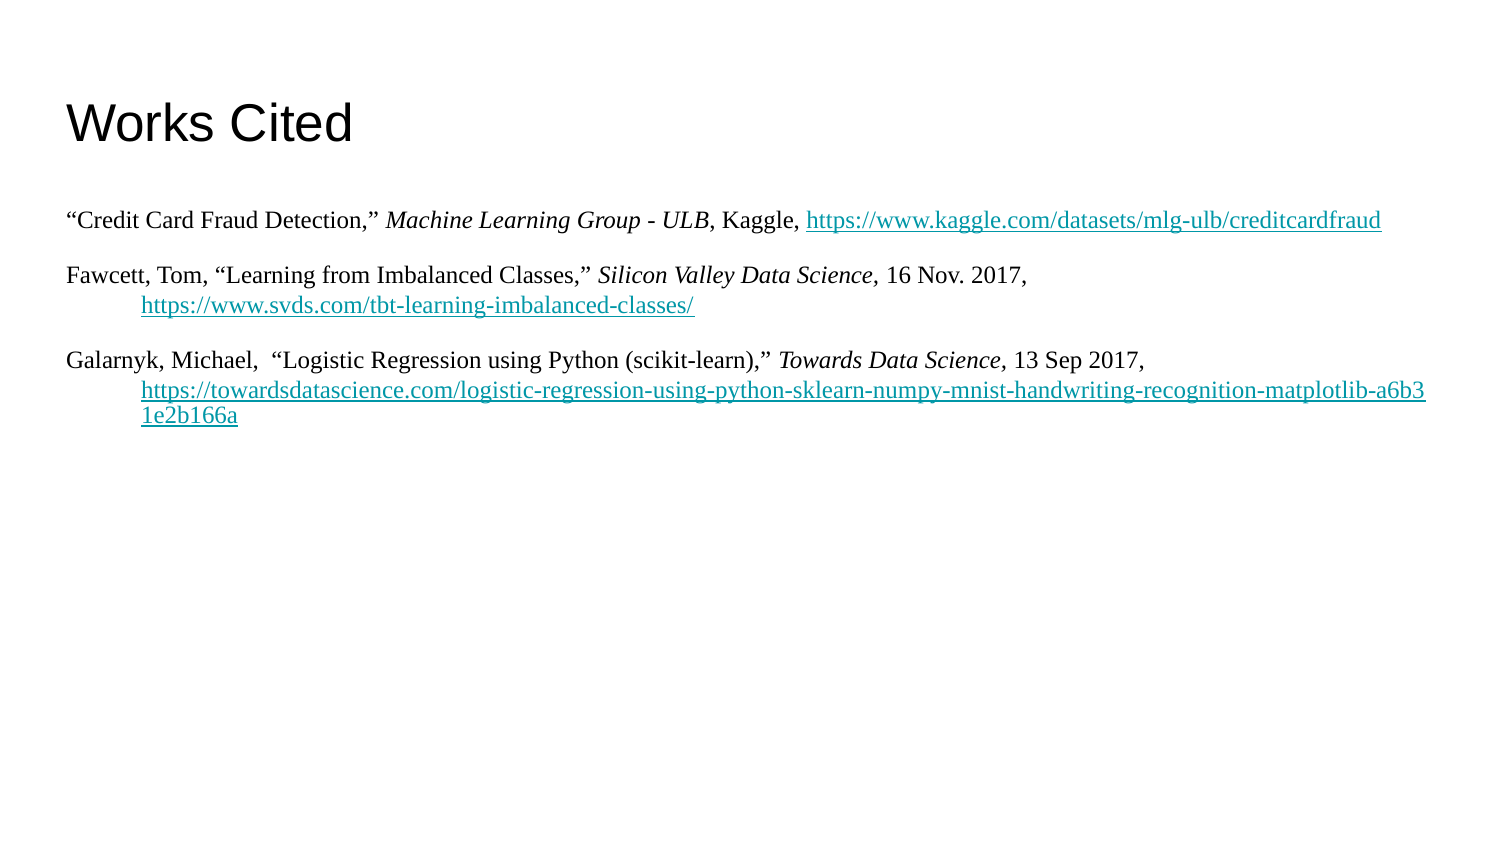

# Works Cited
“Credit Card Fraud Detection,” Machine Learning Group - ULB, Kaggle, https://www.kaggle.com/datasets/mlg-ulb/creditcardfraud
Fawcett, Tom, “Learning from Imbalanced Classes,” Silicon Valley Data Science, 16 Nov. 2017, https://www.svds.com/tbt-learning-imbalanced-classes/
‌Galarnyk, Michael,  “Logistic Regression using Python (scikit-learn),” Towards Data Science, 13 Sep 2017, https://towardsdatascience.com/logistic-regression-using-python-sklearn-numpy-mnist-handwriting-recognition-matplotlib-a6b31e2b166a